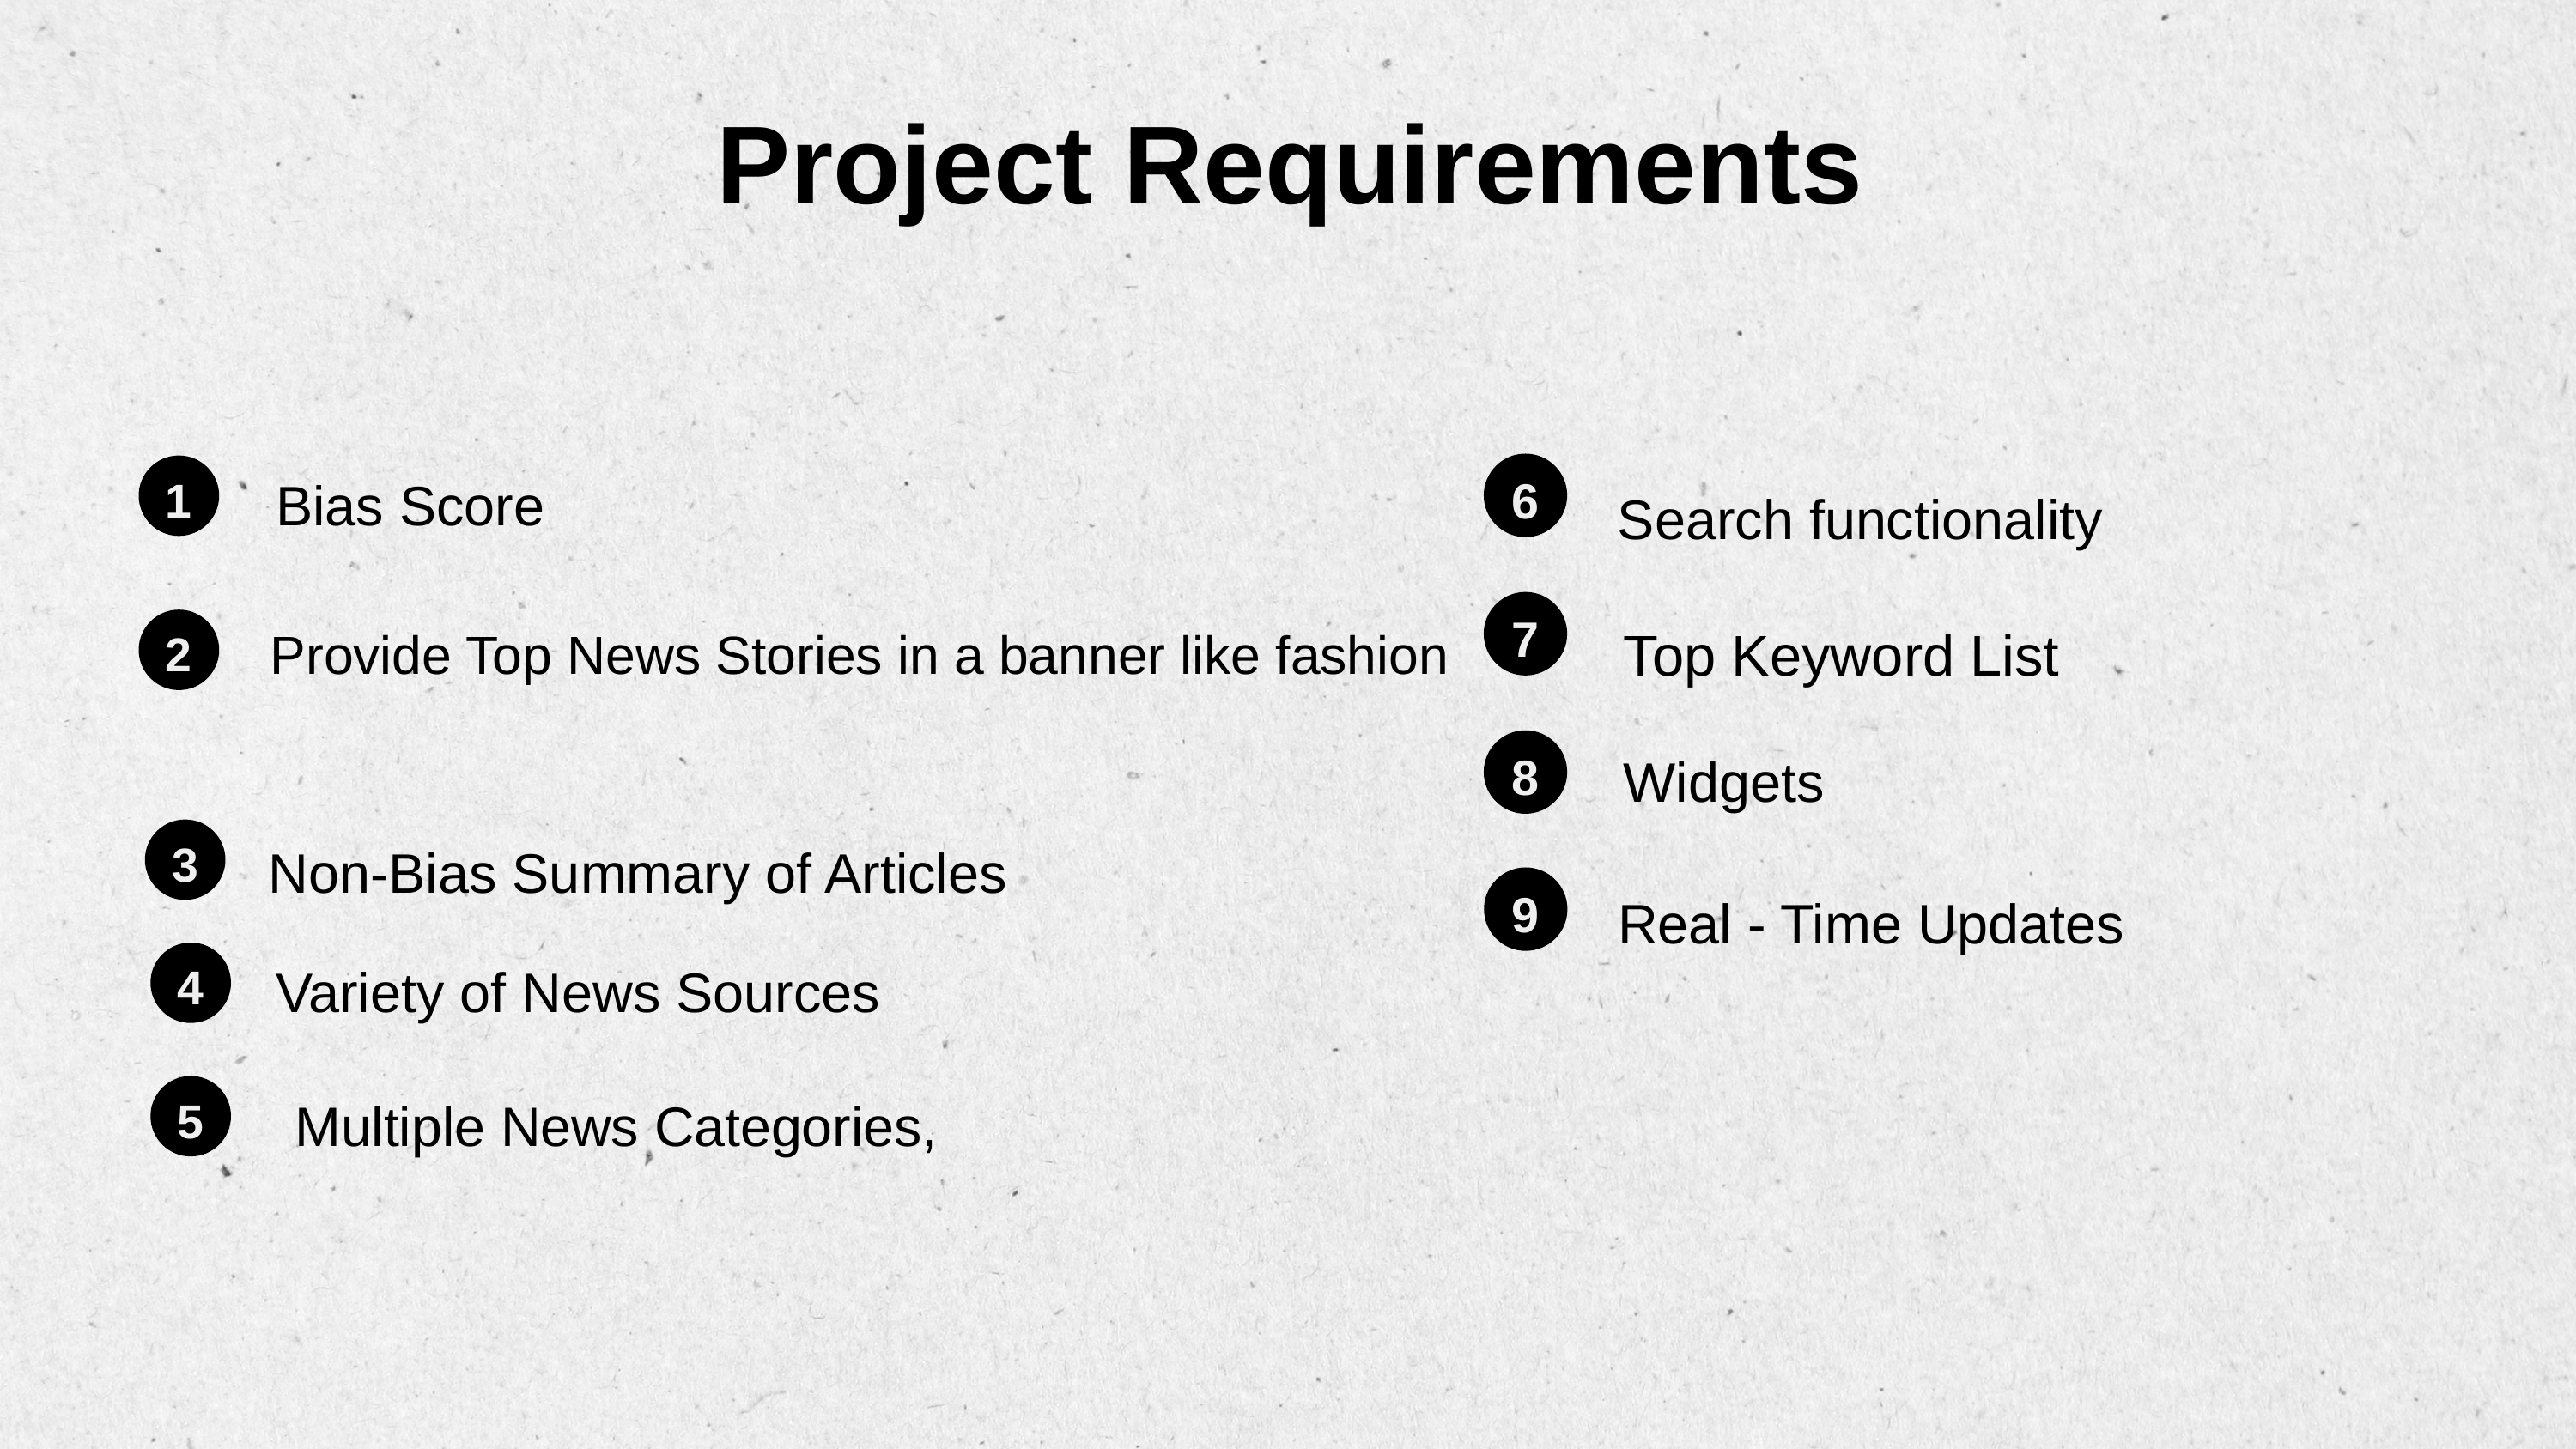

Project Requirements
Bias Score
Search functionality
6
1

Top Keyword List
Provide Top News Stories in a banner like fashion
7

2

Widgets
8

Non-Bias Summary of Articles
3

Real - Time Updates
9

Variety of News Sources
4

Multiple News Categories,
5